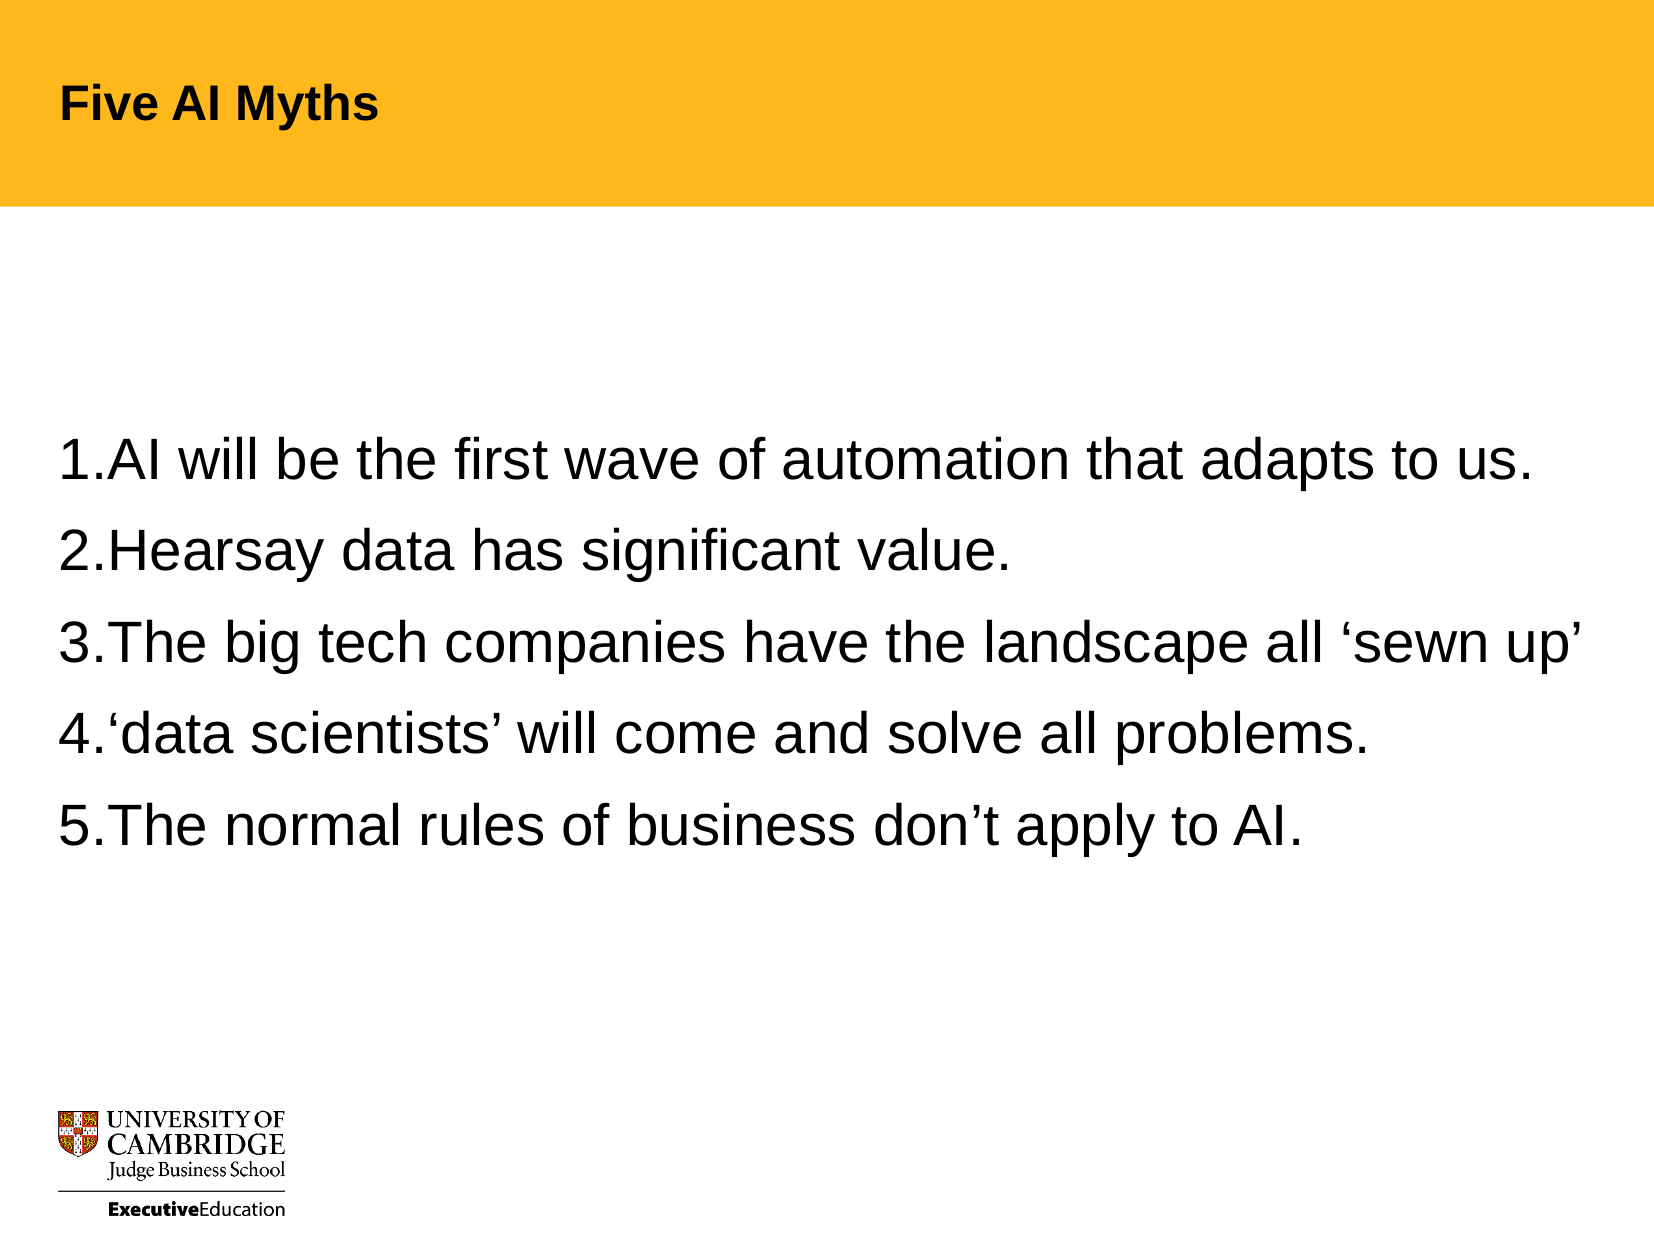

Five AI Myths
AI will be the first wave of automation that adapts to us.
Hearsay data has significant value.
The big tech companies have the landscape all ‘sewn up’
‘data scientists’ will come and solve all problems.
The normal rules of business don’t apply to AI.